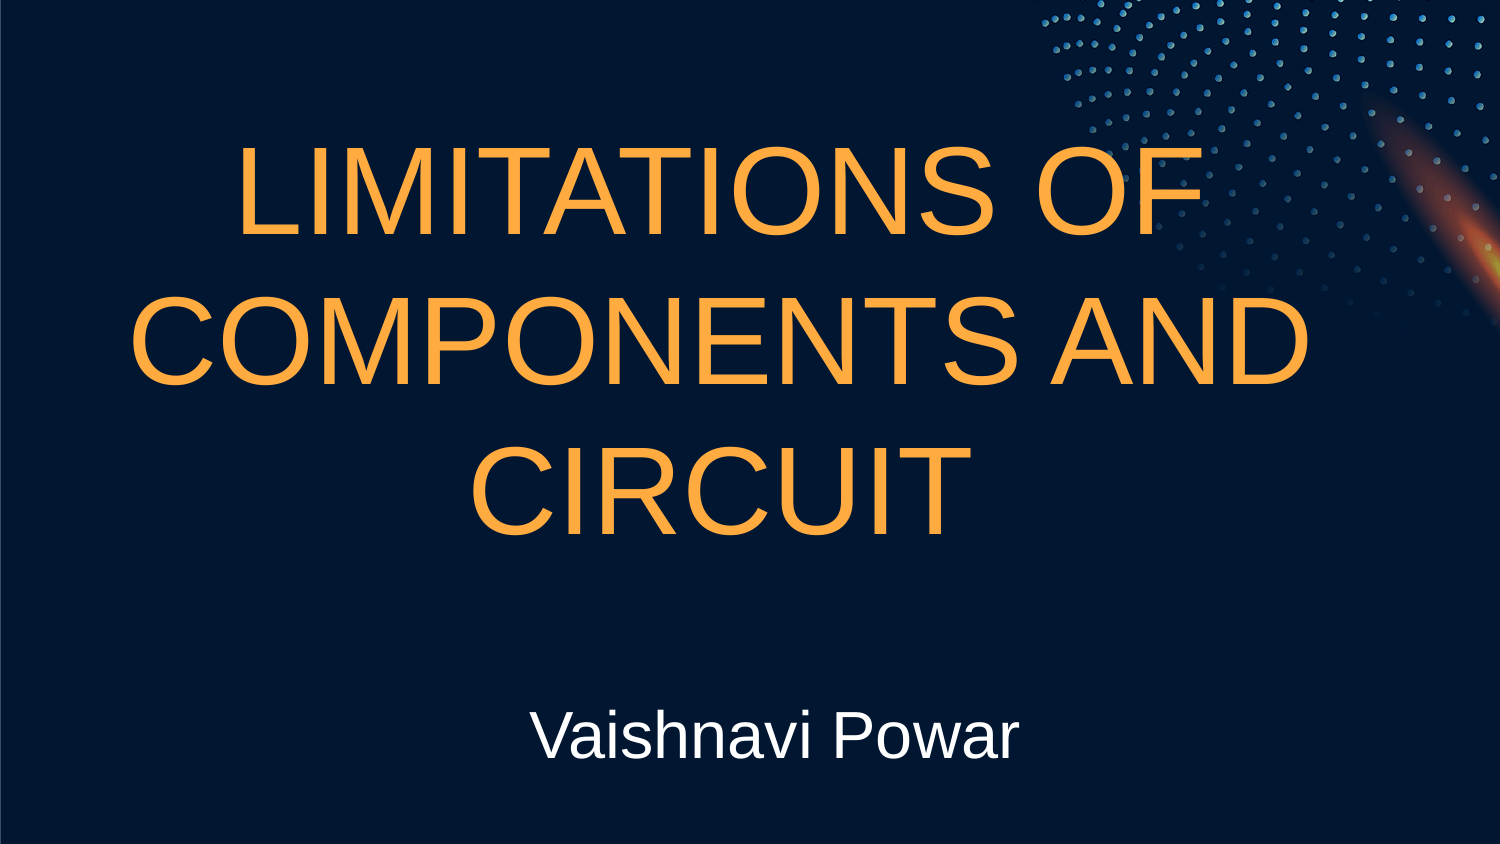

# LIMITATIONS OF COMPONENTS AND CIRCUIT
Vaishnavi Powar